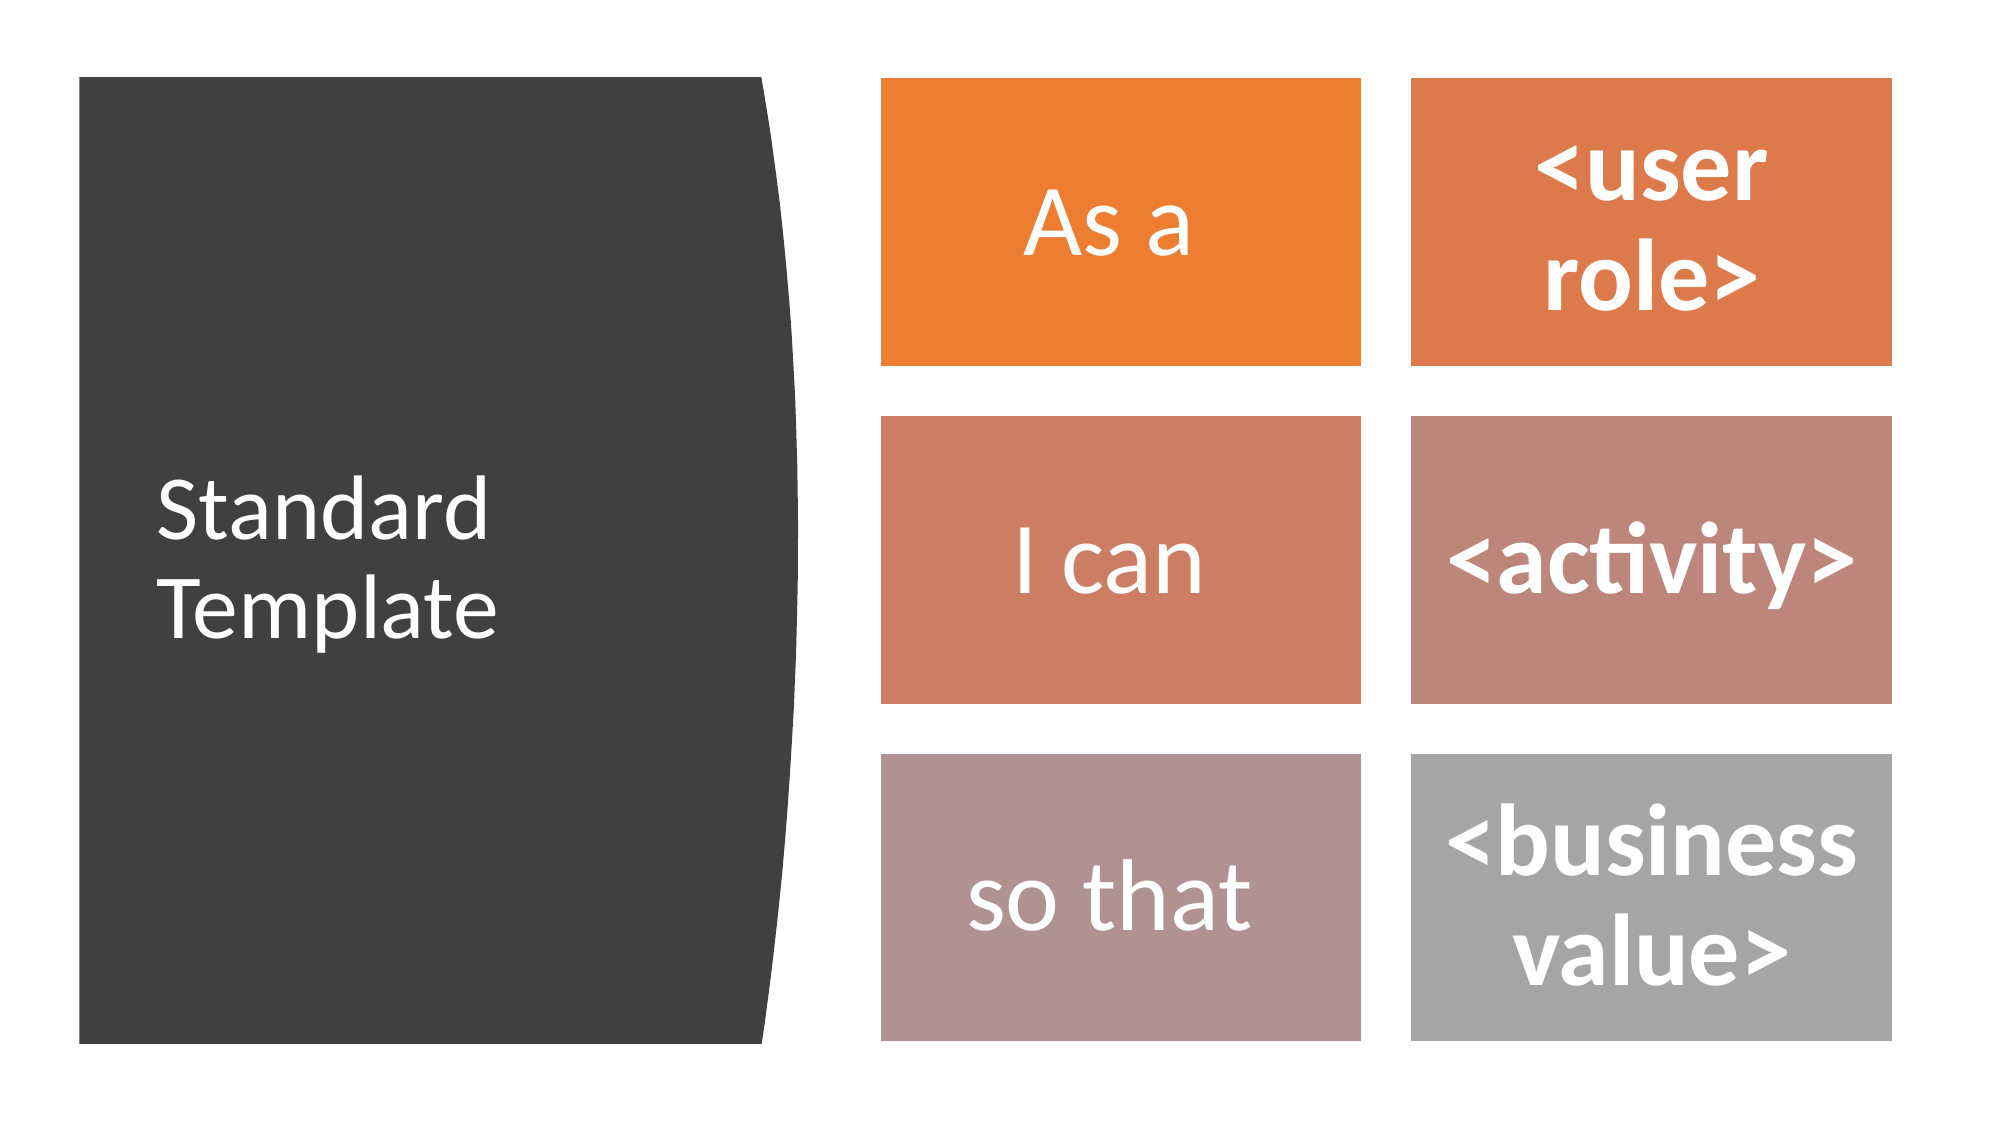

As a
<user role>
I can
<activity>
so that
<business value>

# Standard Template